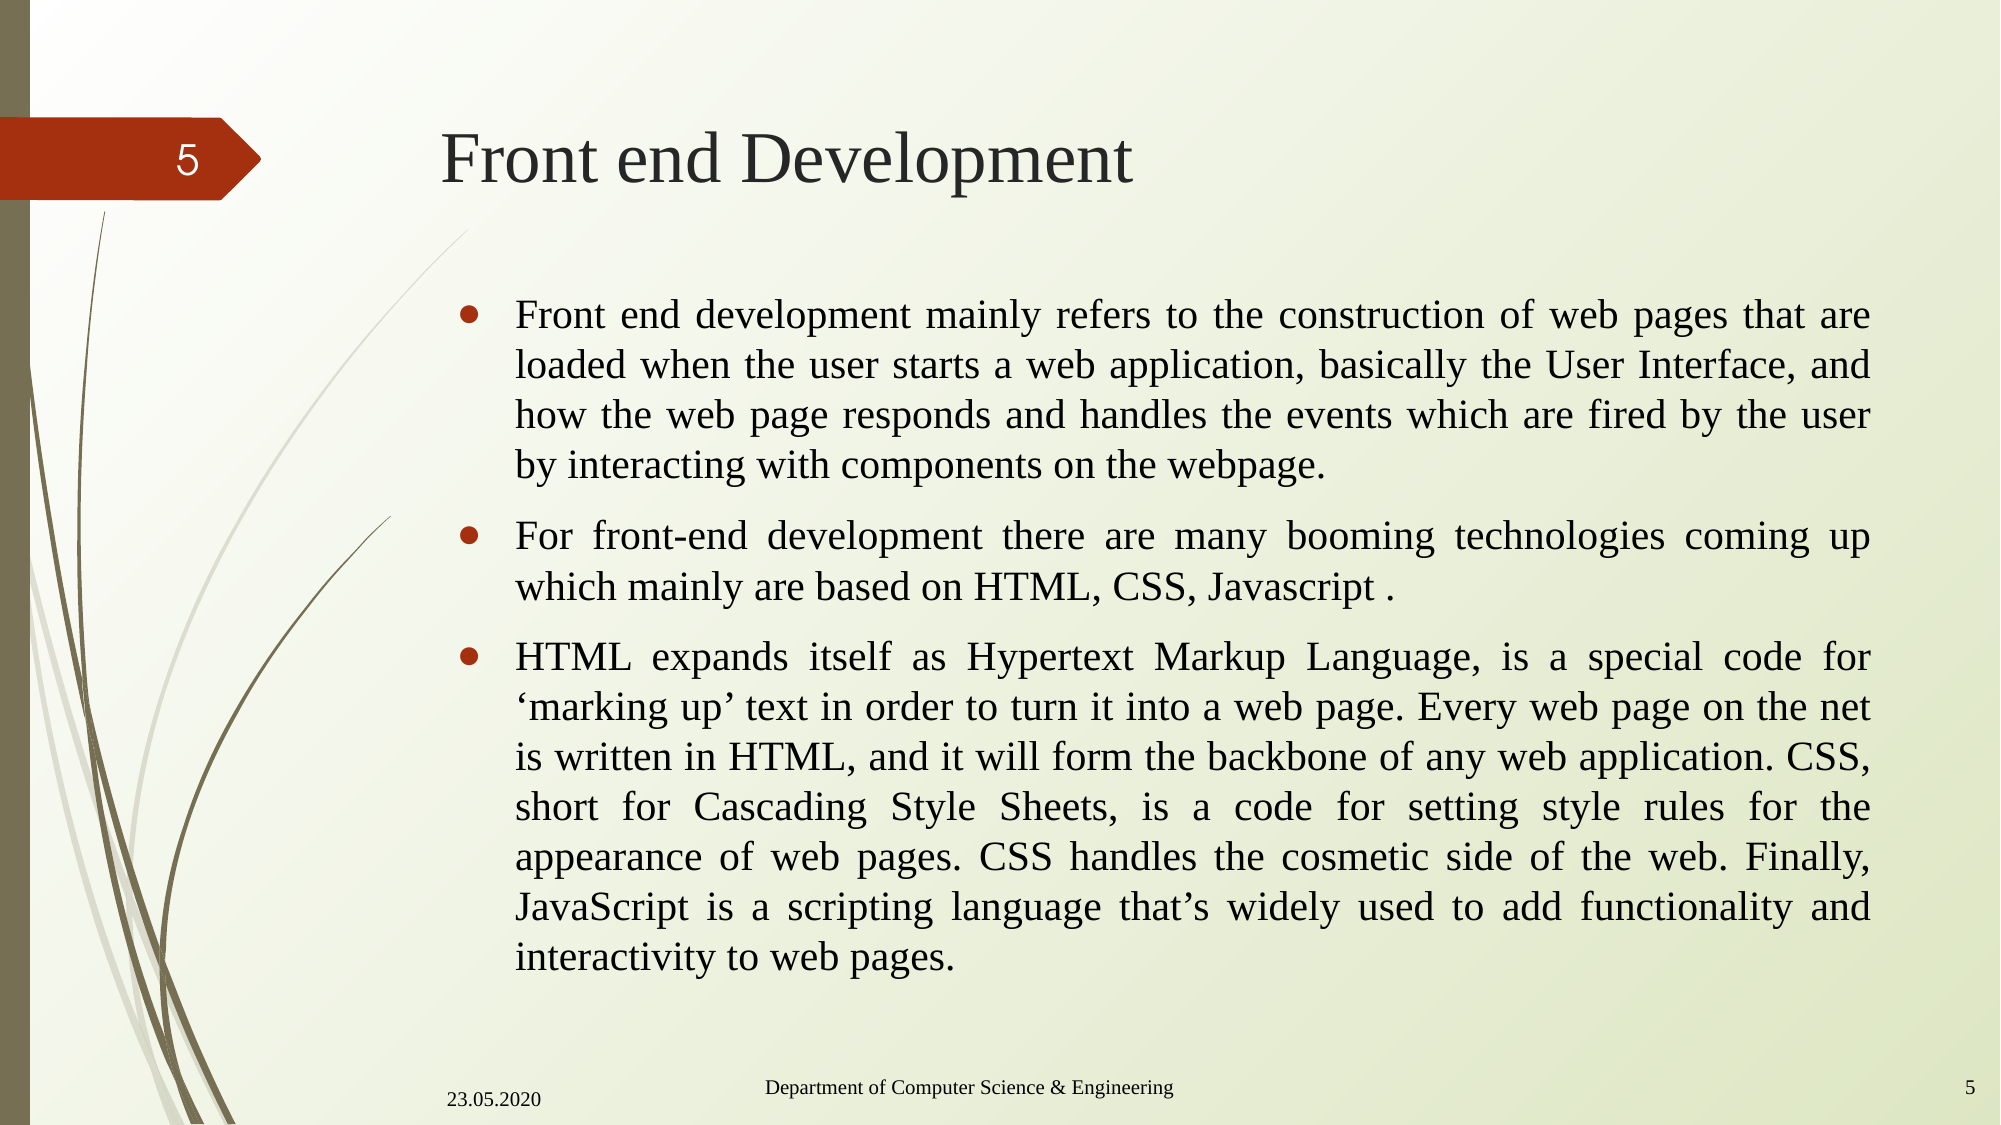

# Front end Development
5
Front end development mainly refers to the construction of web pages that are loaded when the user starts a web application, basically the User Interface, and how the web page responds and handles the events which are fired by the user by interacting with components on the webpage.
For front-end development there are many booming technologies coming up which mainly are based on HTML, CSS, Javascript .
HTML expands itself as Hypertext Markup Language, is a special code for ‘marking up’ text in order to turn it into a web page. Every web page on the net is written in HTML, and it will form the backbone of any web application. CSS, short for Cascading Style Sheets, is a code for setting style rules for the appearance of web pages. CSS handles the cosmetic side of the web. Finally, JavaScript is a scripting language that’s widely used to add functionality and interactivity to web pages.
23.05.2020
Department of Computer Science & Engineering						5